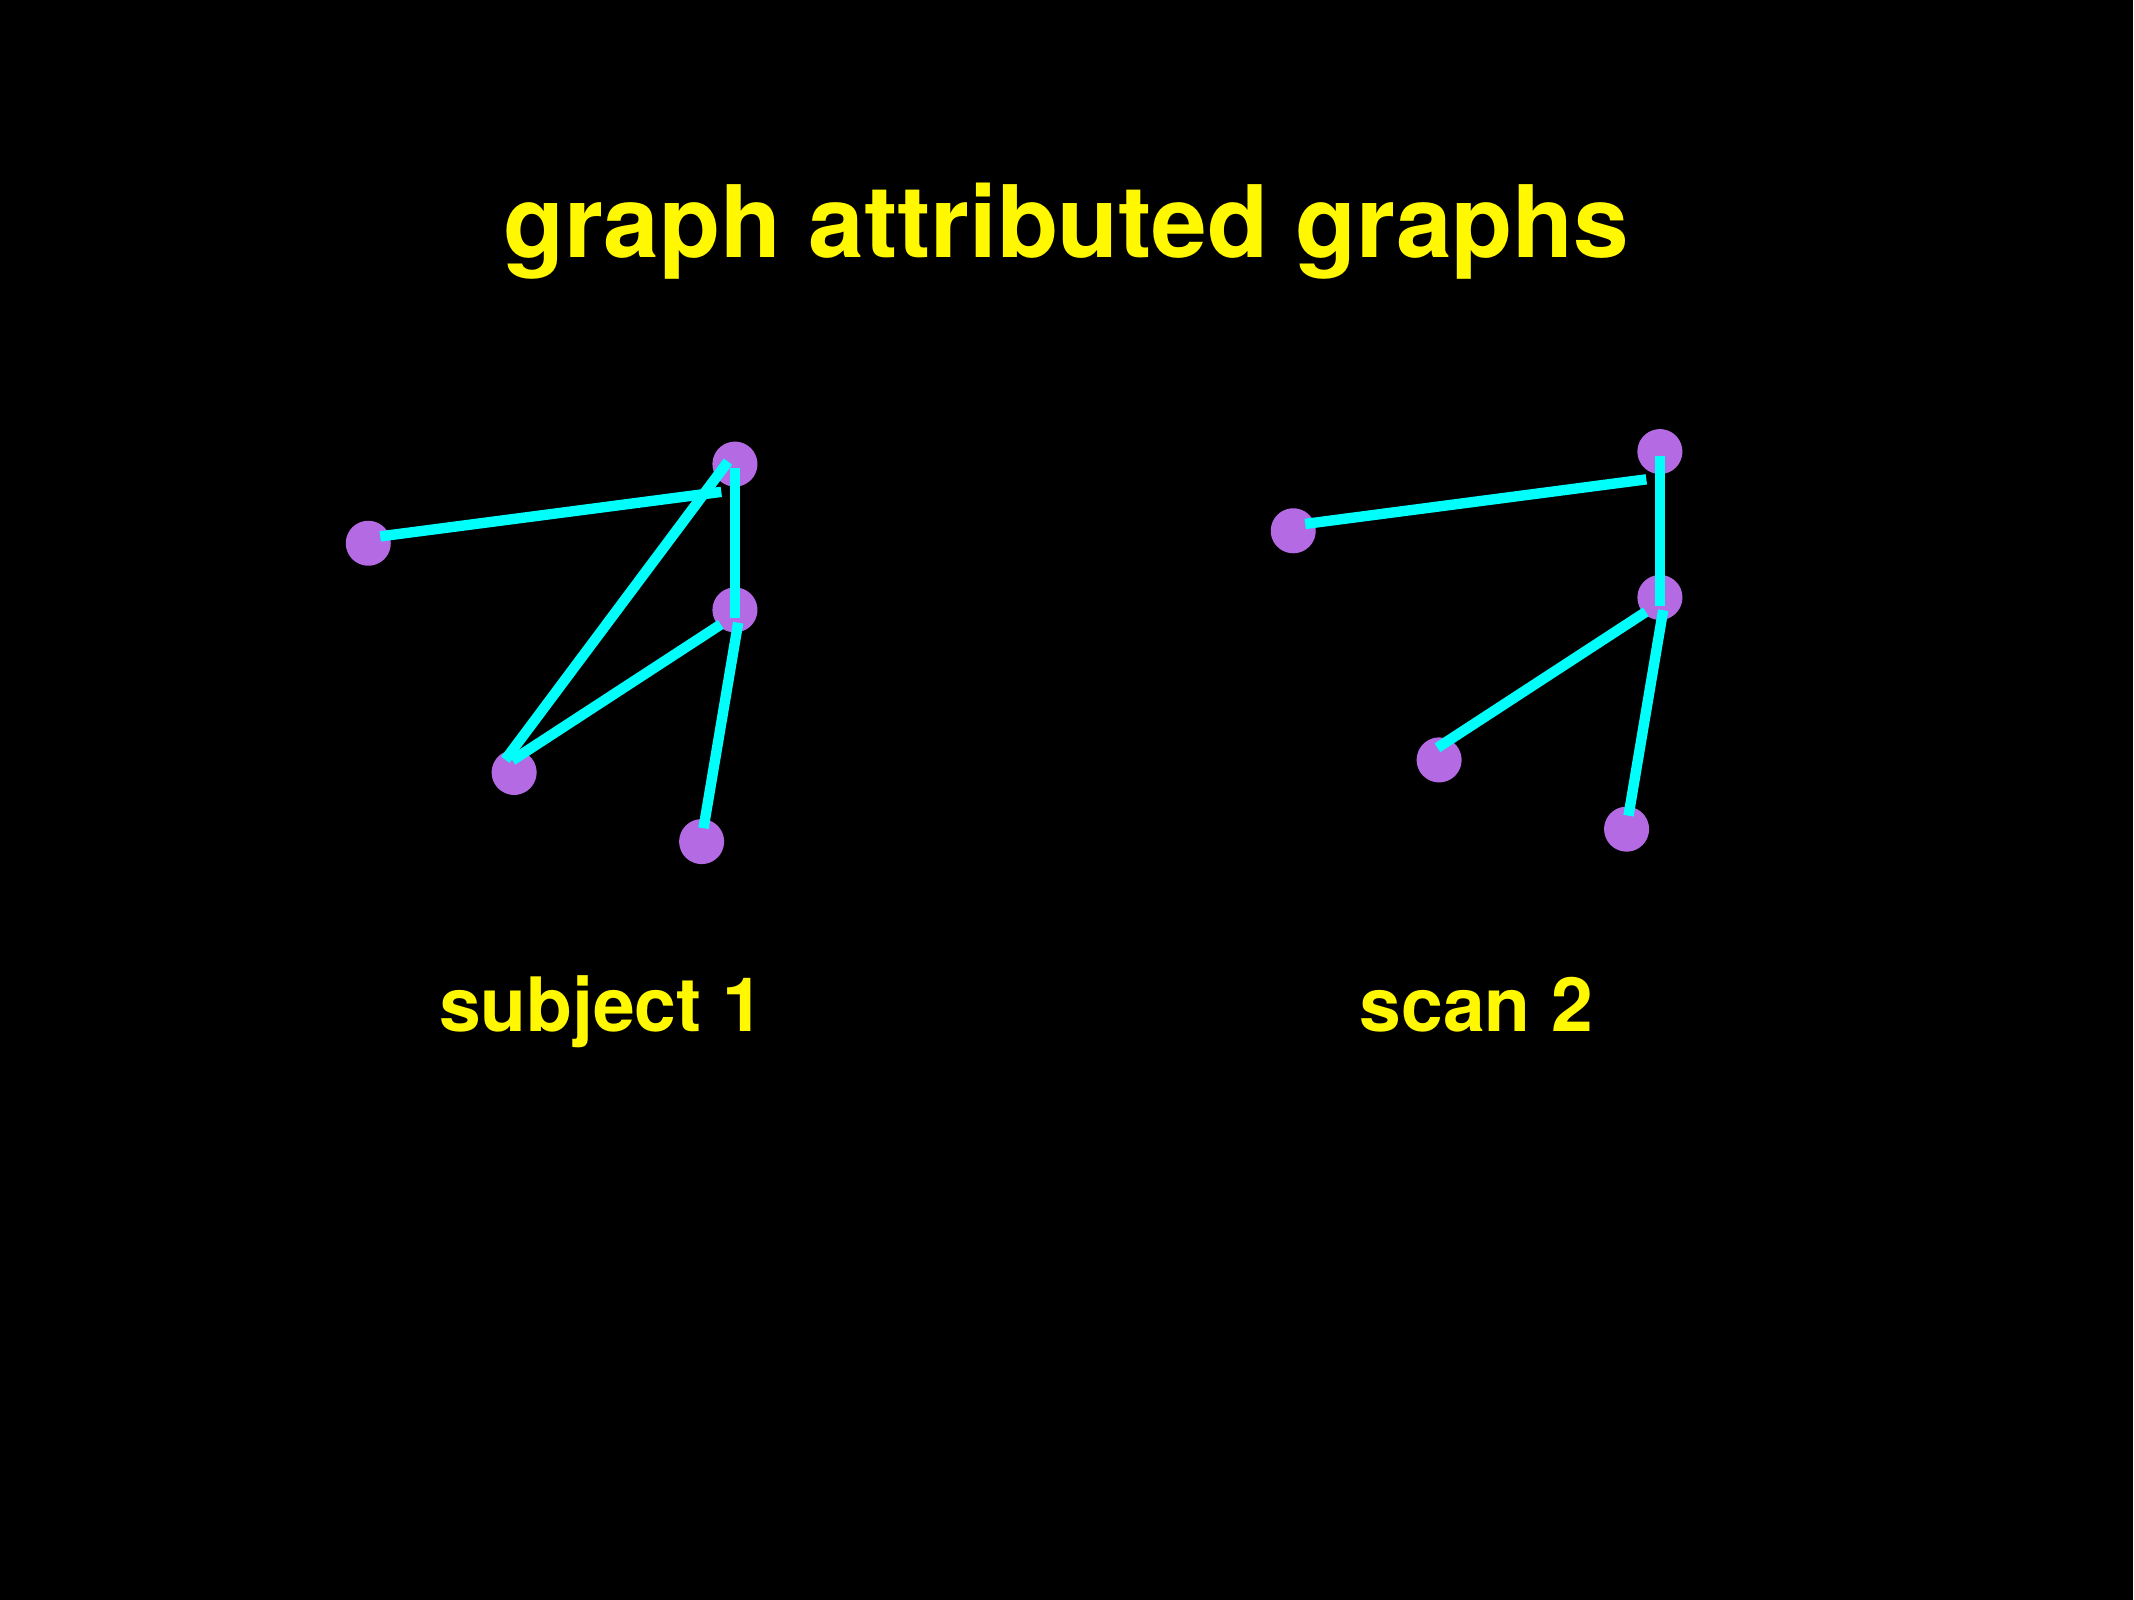

graph attributed graphs

subject 1
scan 2